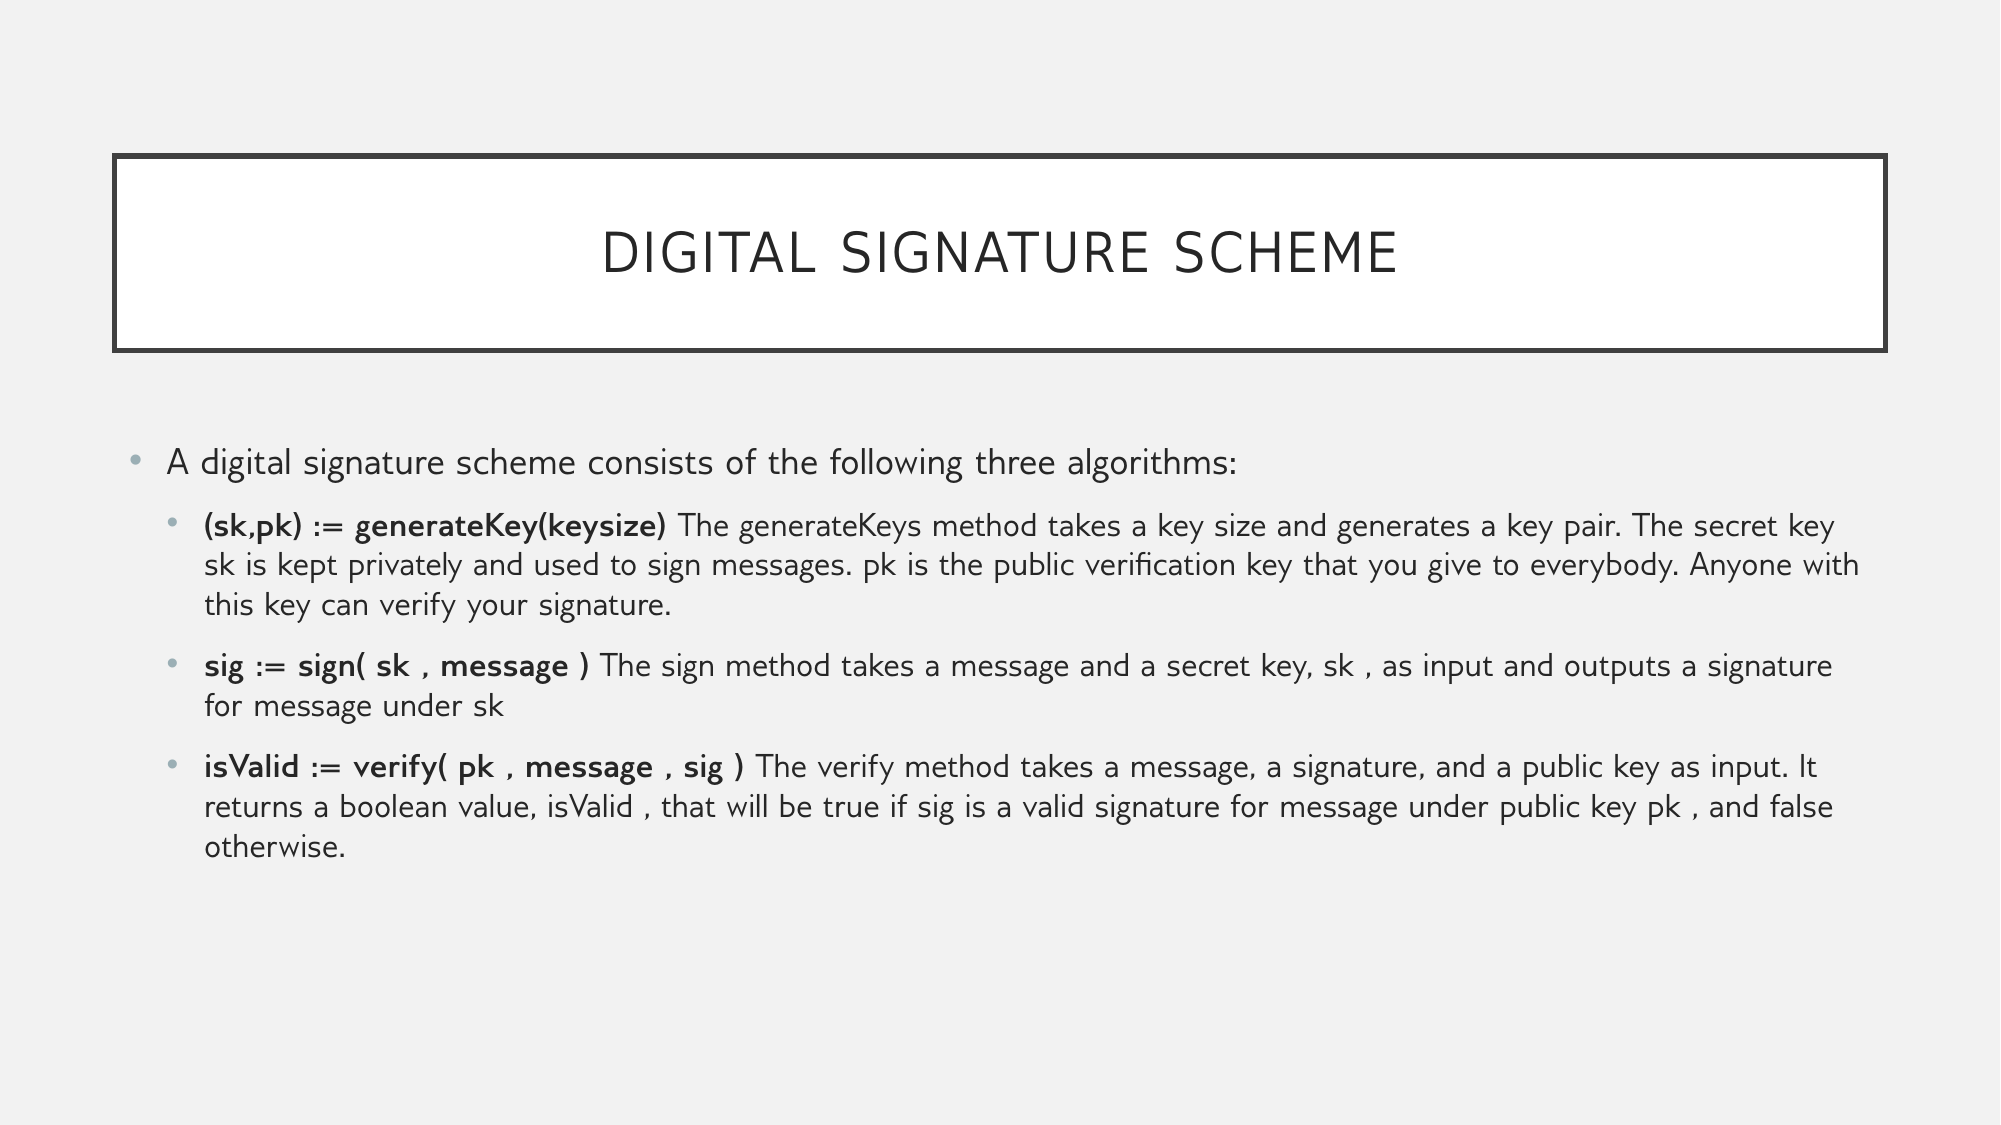

# Digital Signature Scheme
A digital signature scheme consists of the following three algorithms:
(sk,pk) := generateKey(keysize) The generateKeys method takes a key size and generates a key pair. The secret key sk is kept privately and used to sign messages. pk is the public verification key that you give to everybody. Anyone with this key can verify your signature.
sig := sign( sk , message ) The sign method takes a message and a secret key, sk , as input and outputs a signature for message under sk
isValid := verify( pk , message , sig ) The verify method takes a message, a signature, and a public key as input. It returns a boolean value, isValid , that will be true if sig is a valid signature for message under public key pk , and false otherwise.